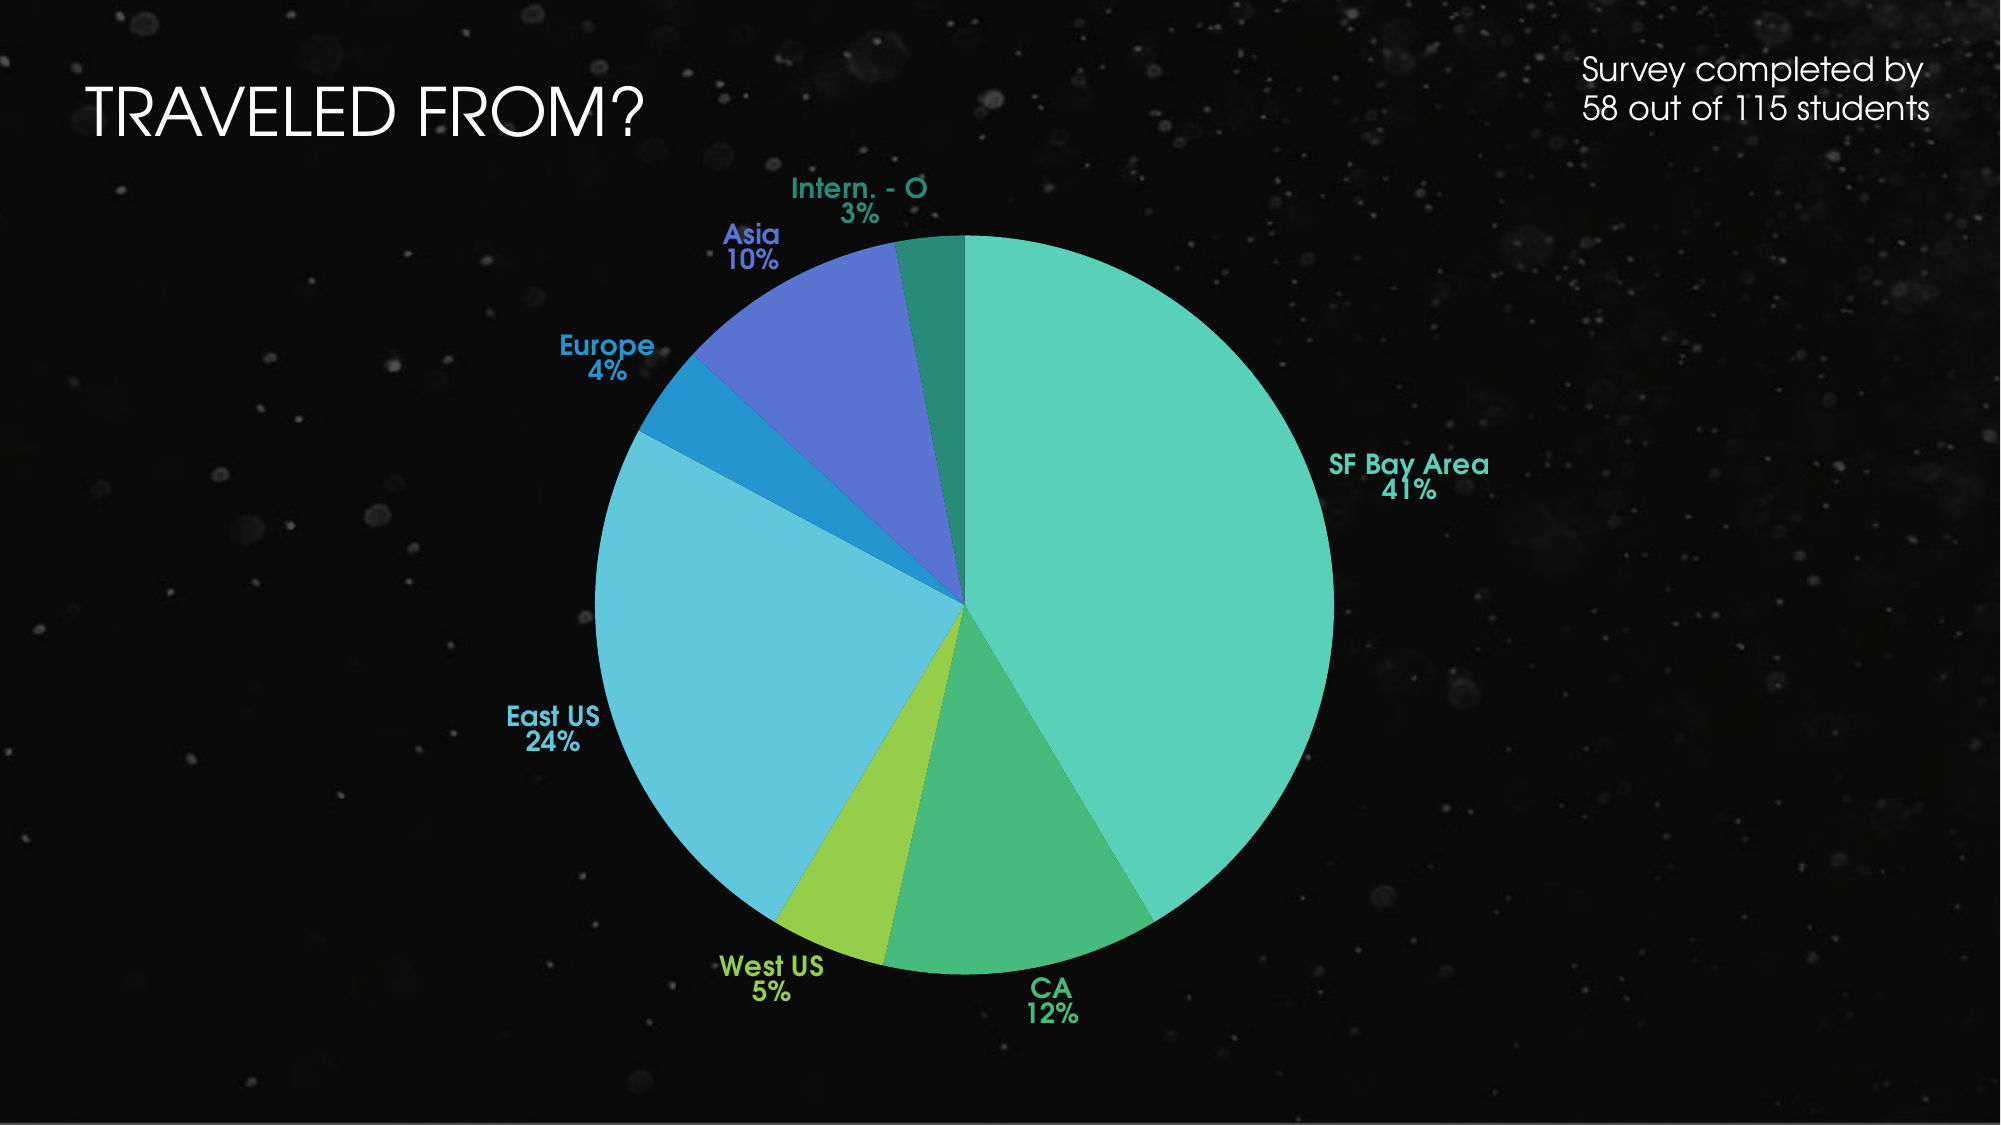

Survey completed by 58 out of 115 students
Traveled from?

### Chart

| Category | Travel from |
|---|---|
| SF Bay Area | 41.0 |
| CA | 12.0 |
| West US | 5.0 |
| East US | 24.0 |
| Europe | 4.0 |
| Asia | 10.0 |
| Intern. - O | 3.0 |